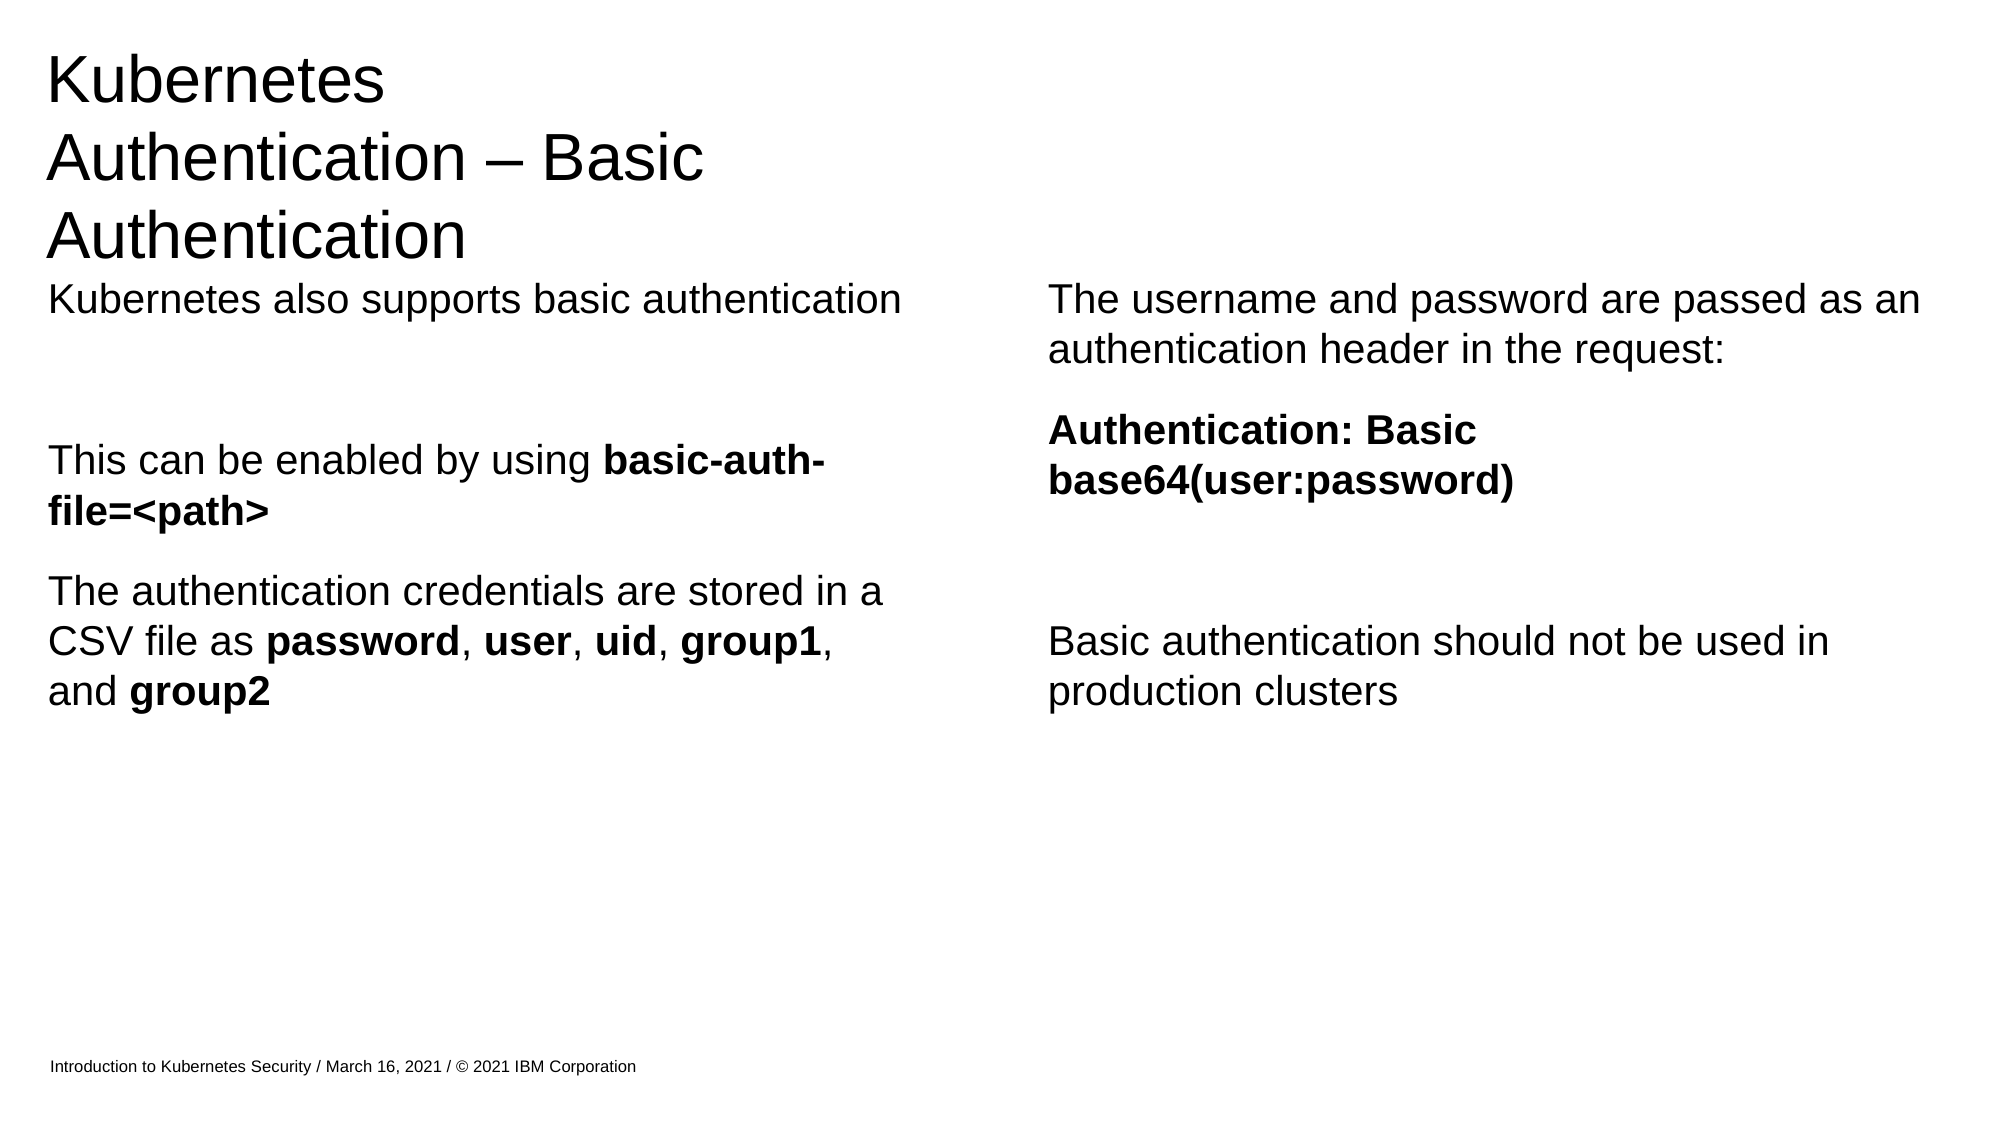

# Kubernetes Authentication – Basic Authentication
Kubernetes also supports basic authentication

This can be enabled by using basic-auth-file=<path>
The authentication credentials are stored in a CSV file as password, user, uid, group1, and group2

The username and password are passed as an authentication header in the request:
Authentication: Basic base64(user:password)

Basic authentication should not be used in production clusters
Introduction to Kubernetes Security / March 16, 2021 / © 2021 IBM Corporation